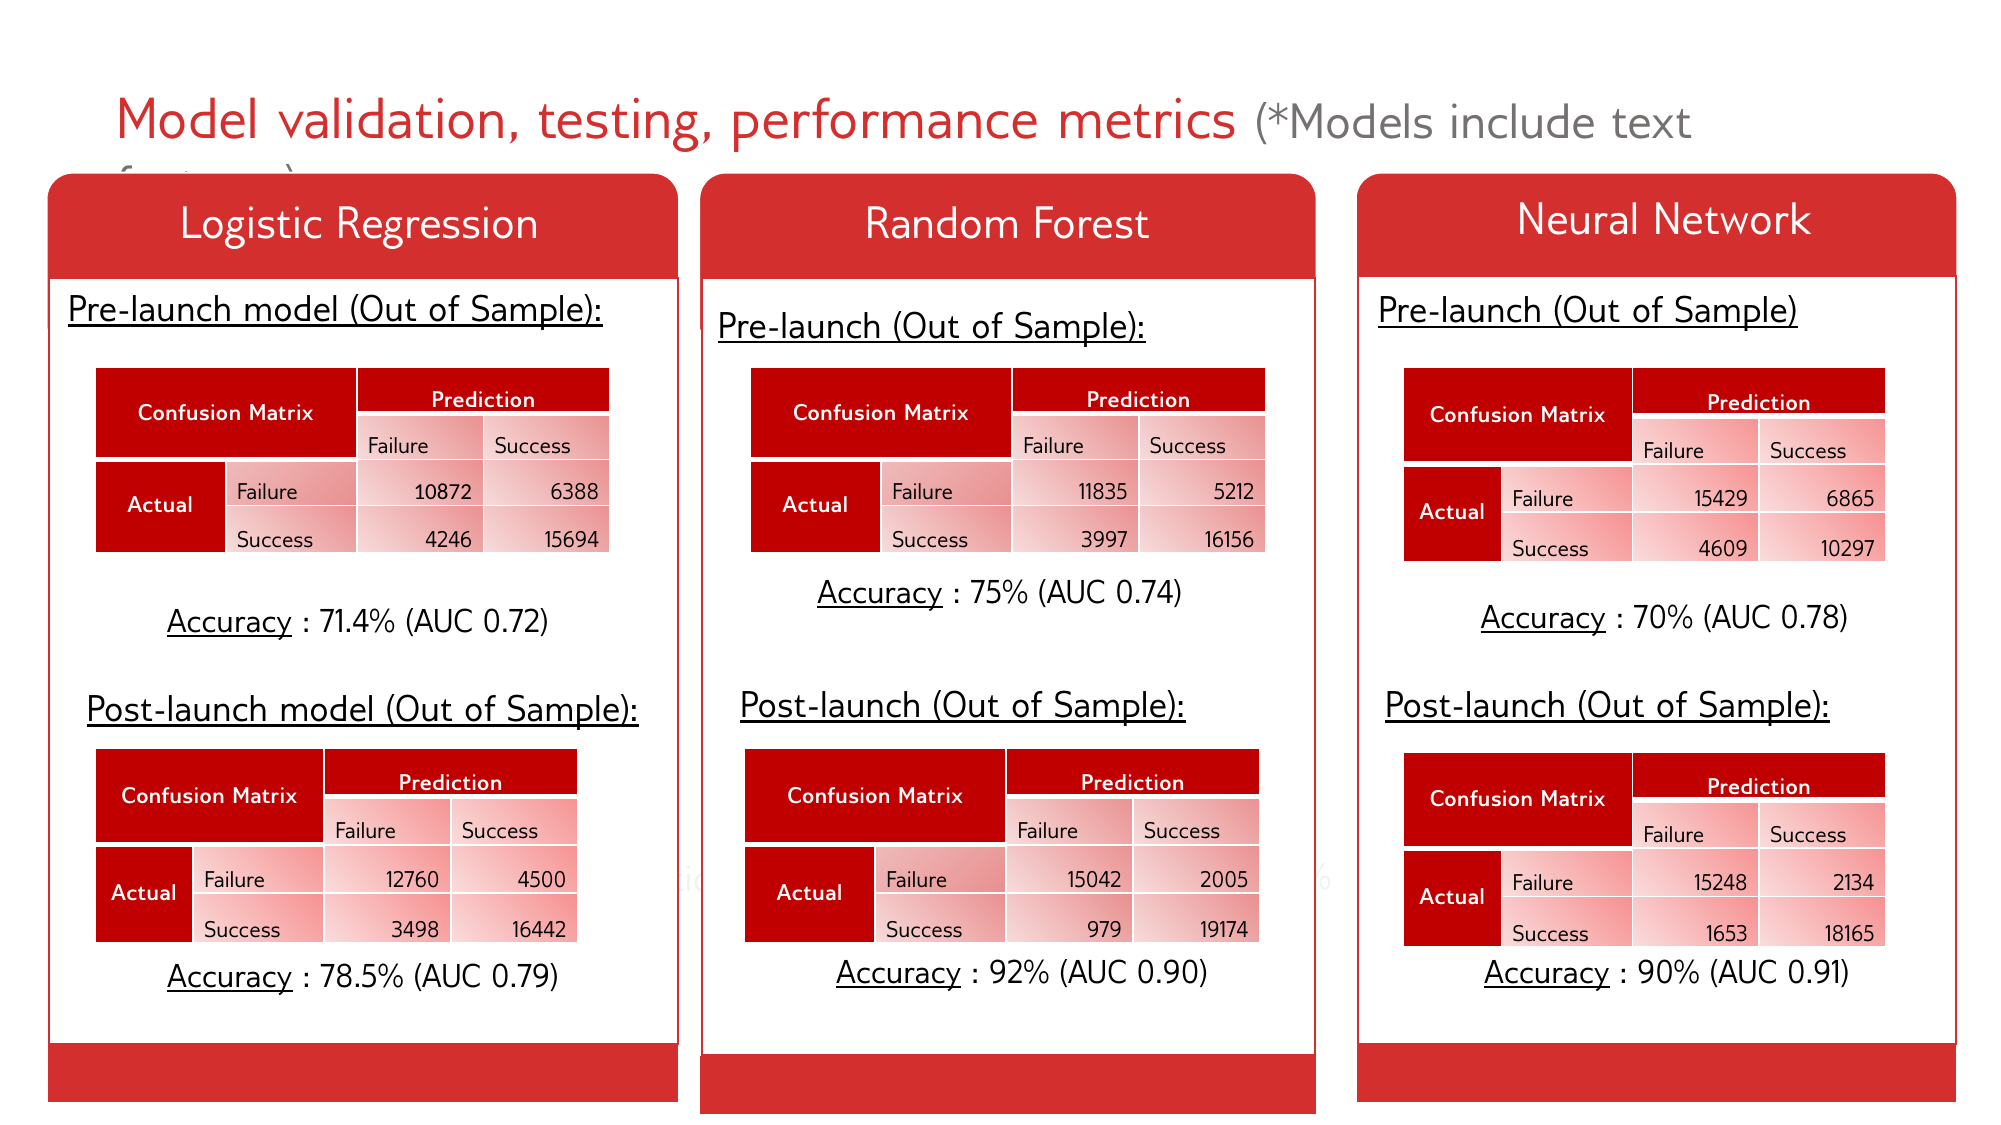

Model validation, testing, performance metrics (*Models include text features)

Neural Network
Random Forest
Logistic Regression
Pre-launch model (Out of Sample):

Accuracy : 71.4% (AUC 0.72)
Post-launch model (Out of Sample):

Accuracy : 78.5% (AUC 0.79)

Pre-launch (Out of Sample)

Accuracy : 70% (AUC 0.78)

Pre-launch (Out of Sample):

Accuracy : 75% (AUC 0.74)

| Confusion Matrix |  | Prediction |  |
| --- | --- | --- | --- |
|  |  | Failure | Success |
| Actual | Failure | 10872 | 6388 |
|  | Success | 4246 | 15694 |
| Confusion Matrix |  | Prediction |  |
| --- | --- | --- | --- |
|  |  | Failure | Success |
| Actual | Failure | 11835 | 5212 |
|  | Success | 3997 | 16156 |
| Confusion Matrix |  | Prediction |  |
| --- | --- | --- | --- |
|  |  | Failure | Success |
| Actual | Failure | 15429 | 6865 |
|  | Success | 4609 | 10297 |
Post-launch (Out of Sample):

Accuracy : 92% (AUC 0.90)

Post-launch (Out of Sample):

Accuracy : 90% (AUC 0.91)

| Confusion Matrix |  | Prediction |  |
| --- | --- | --- | --- |
|  |  | Failure | Success |
| Actual | Failure | 12760 | 4500 |
|  | Success | 3498 | 16442 |
| Confusion Matrix |  | Prediction |  |
| --- | --- | --- | --- |
|  |  | Failure | Success |
| Actual | Failure | 15042 | 2005 |
|  | Success | 979 | 19174 |
| Confusion Matrix |  | Prediction |  |
| --- | --- | --- | --- |
|  |  | Failure | Success |
| Actual | Failure | 15248 | 2134 |
|  | Success | 1653 | 18165 |
Model lift %

K-statistic

Symmetric Misclassification rate

AUC